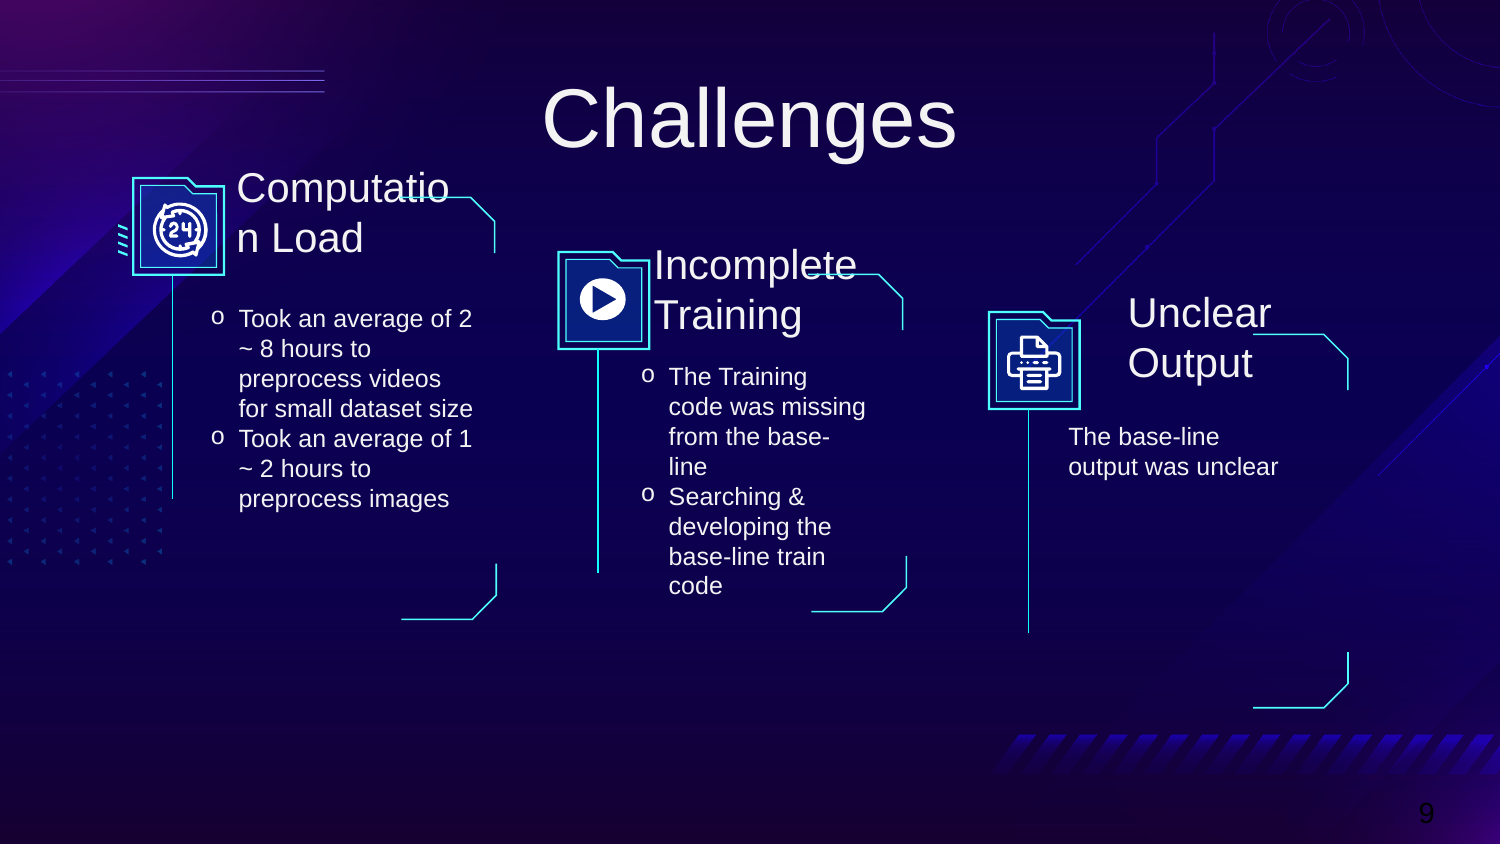

Challenges

Computation Load

Took an average of 2 ~ 8 hours to preprocess videos for small dataset size
Took an average of 1 ~ 2 hours to preprocess images

Incomplete Training

Unclear Output
The Training code was missing from the base-line
Searching & developing the base-line train code
The base-line output was unclear

9